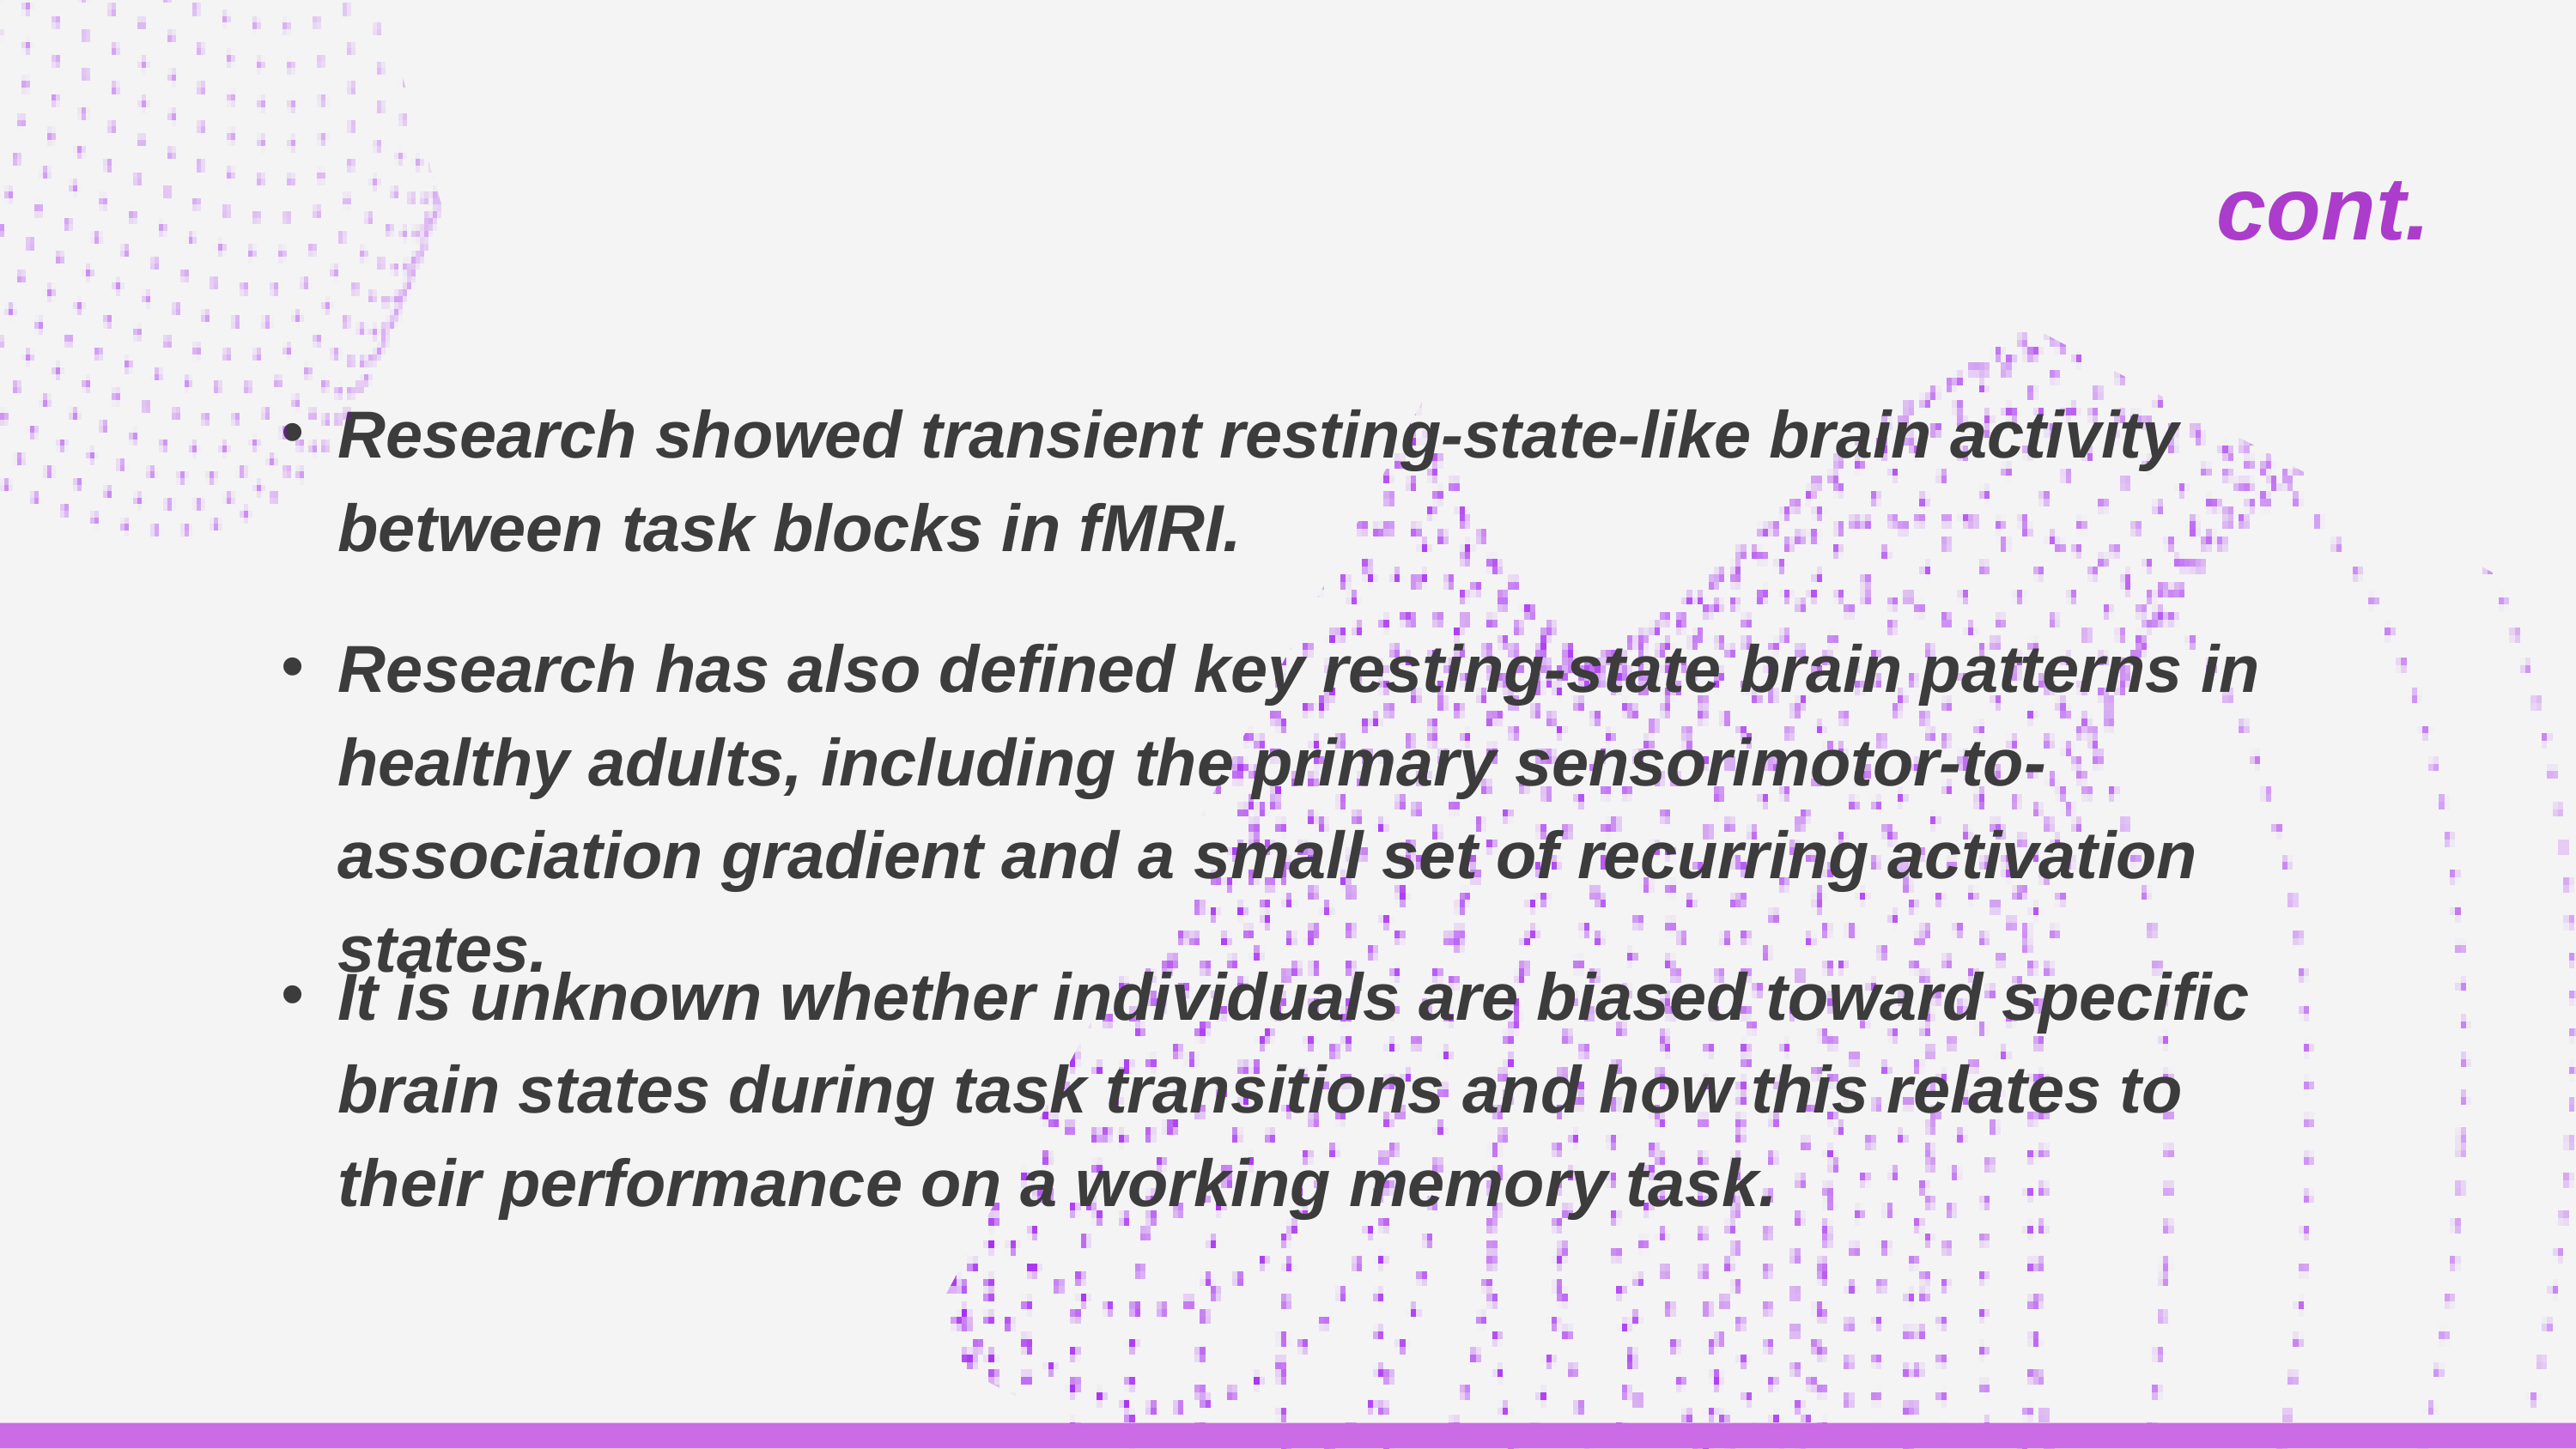

cont.
Research showed transient resting-state-like brain activity between task blocks in fMRI.

Research has also defined key resting-state brain patterns in healthy adults, including the primary sensorimotor-to-association gradient and a small set of recurring activation states.
It is unknown whether individuals are biased toward specific brain states during task transitions and how this relates to their performance on a working memory task.